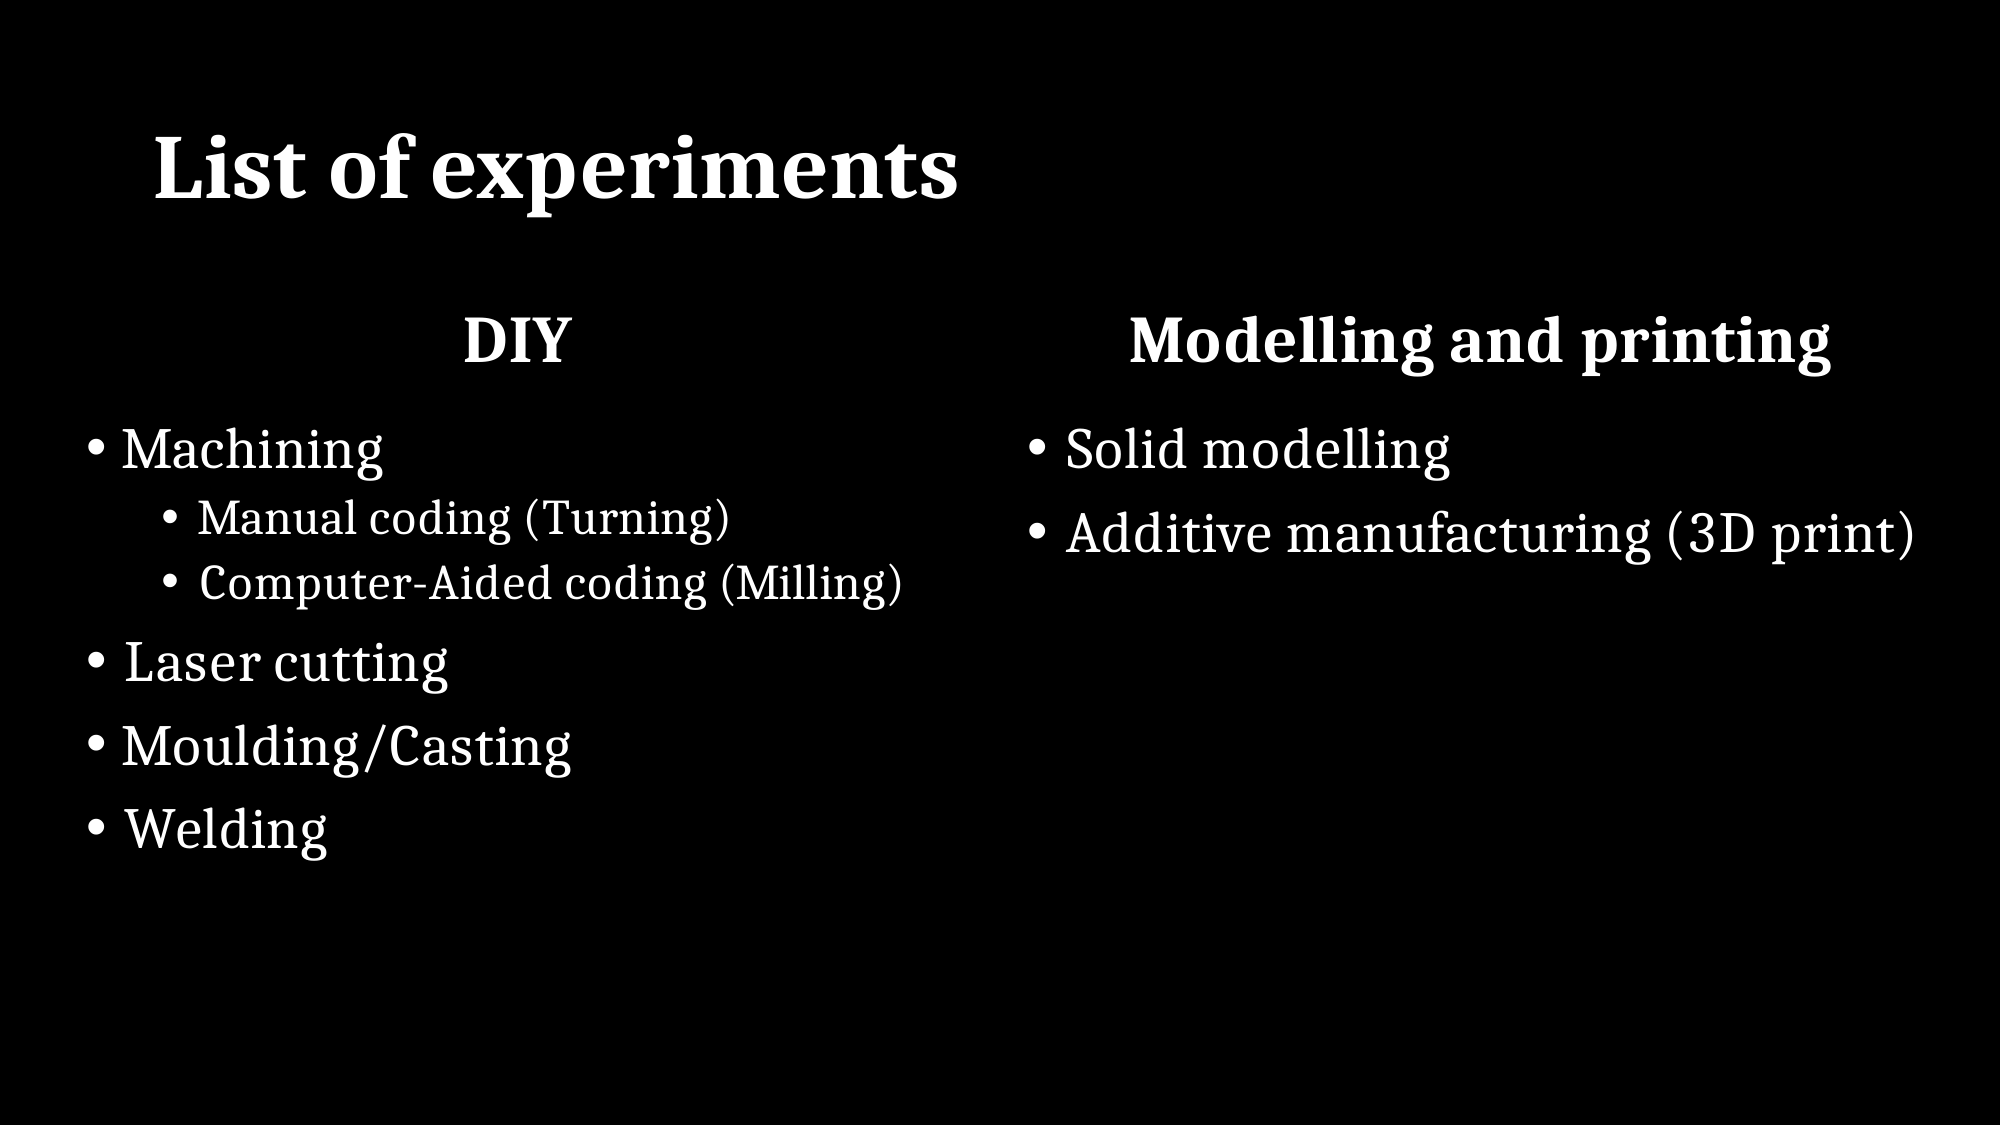

# List of experiments
DIY
Modelling and printing
Machining
Manual coding (Turning)
Computer-Aided coding (Milling)
Laser cutting
Moulding/Casting
Welding
Solid modelling
Additive manufacturing (3D print)